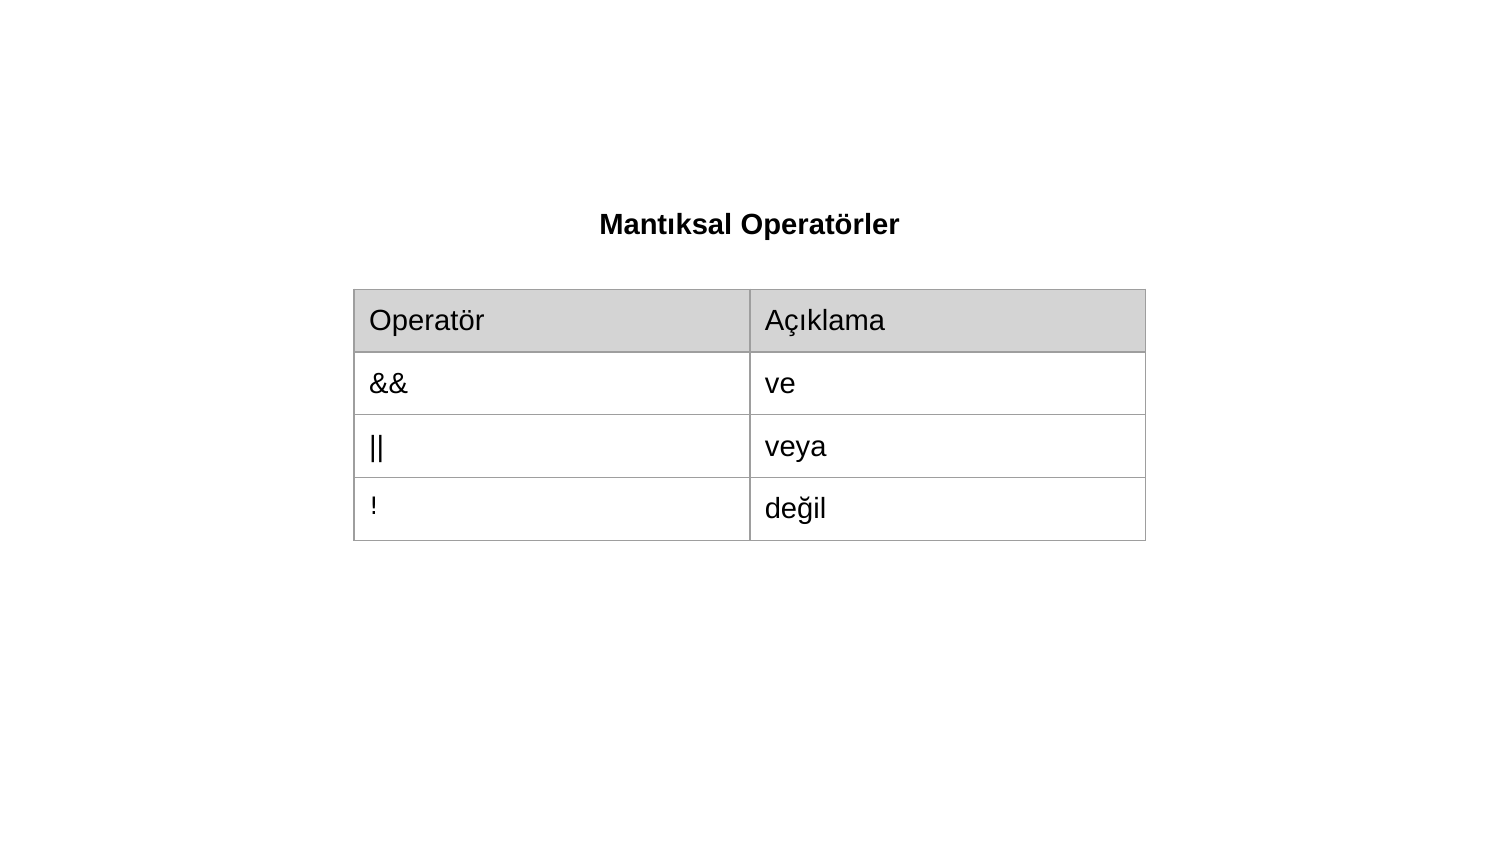

Mantıksal Operatörler
| Operatör | Açıklama |
| --- | --- |
| && | ve |
| || | veya |
| ! | değil |